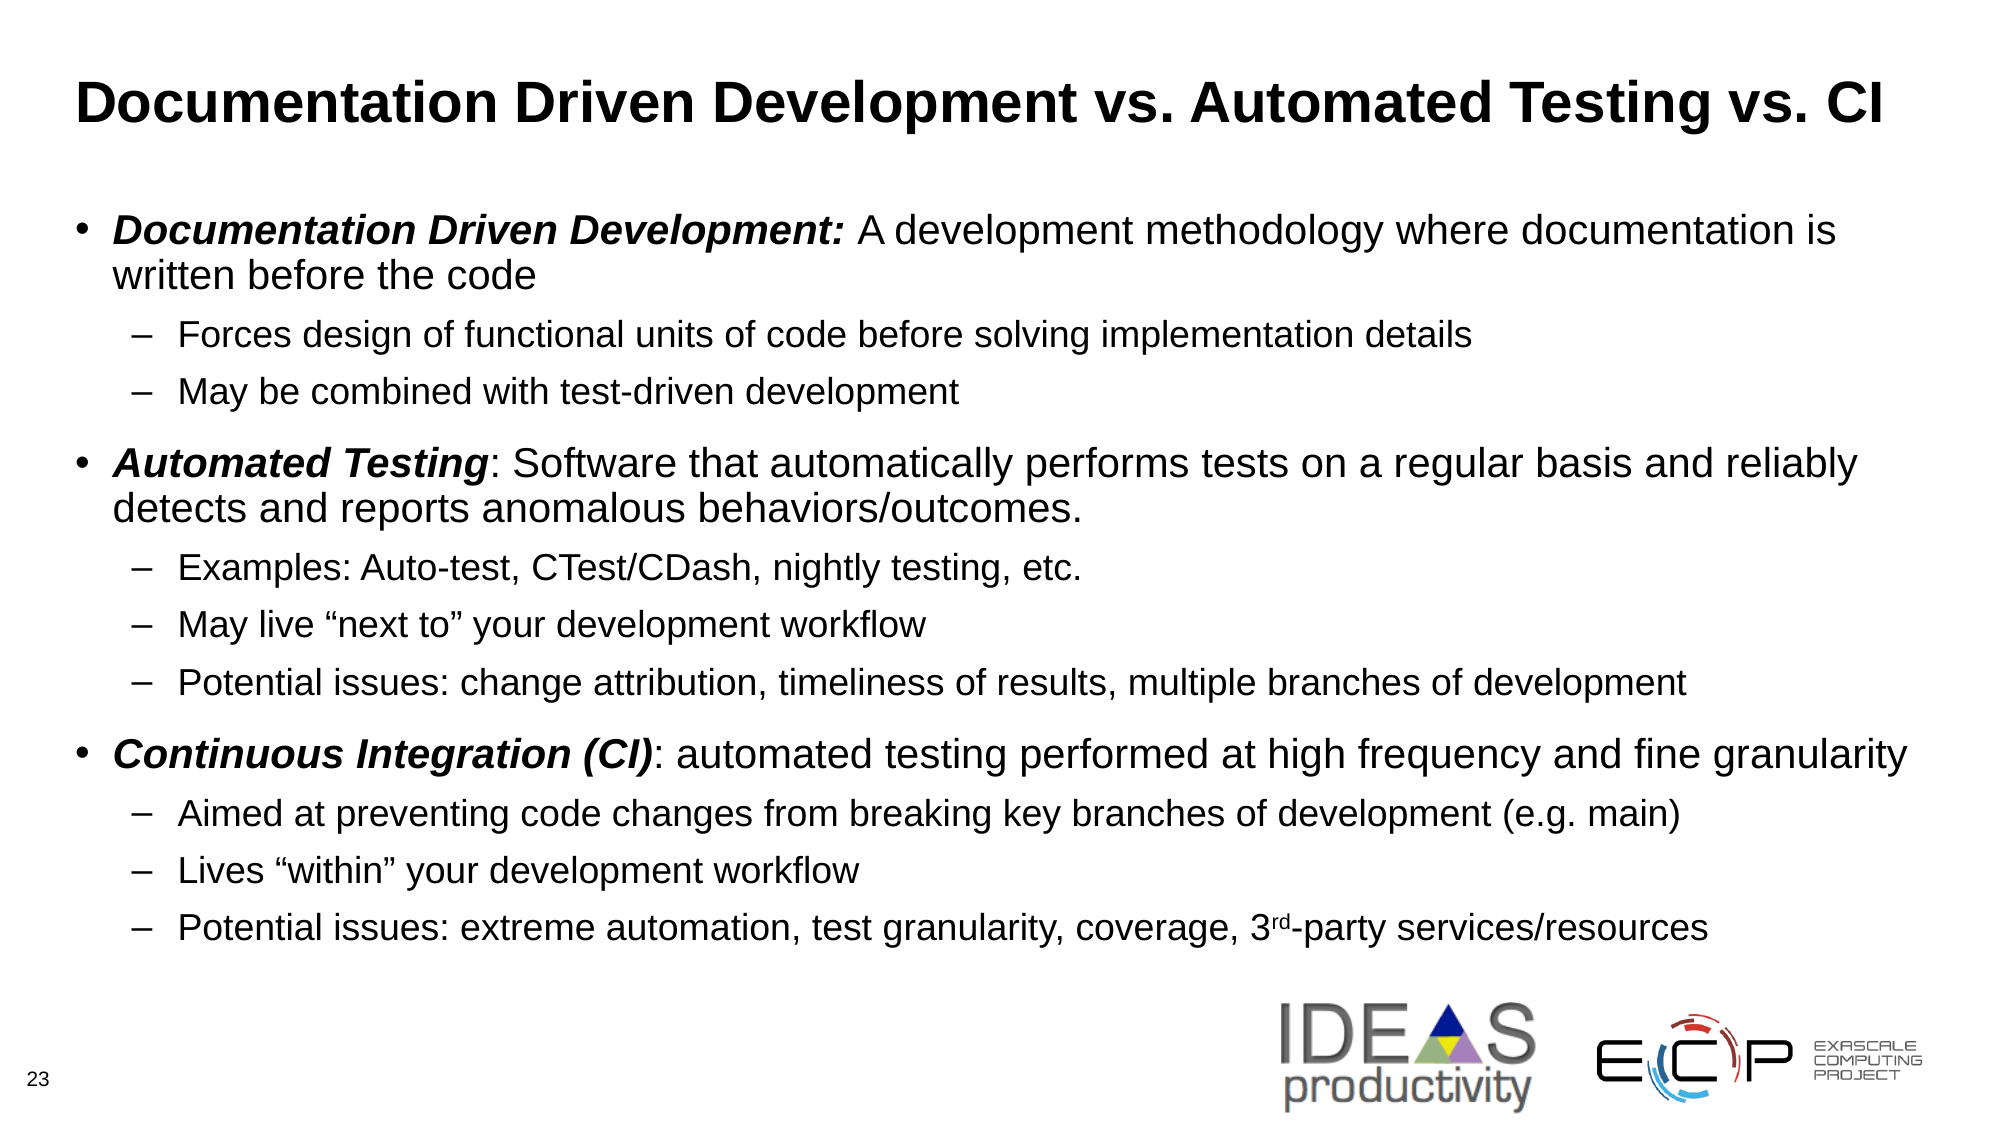

# Documentation Driven Development vs. Automated Testing vs. CI
Documentation Driven Development: A development methodology where documentation is written before the code
Forces design of functional units of code before solving implementation details
May be combined with test-driven development
Automated Testing: Software that automatically performs tests on a regular basis and reliably detects and reports anomalous behaviors/outcomes.
Examples: Auto-test, CTest/CDash, nightly testing, etc.
May live “next to” your development workflow
Potential issues: change attribution, timeliness of results, multiple branches of development
Continuous Integration (CI): automated testing performed at high frequency and fine granularity
Aimed at preventing code changes from breaking key branches of development (e.g. main)
Lives “within” your development workflow
Potential issues: extreme automation, test granularity, coverage, 3rd-party services/resources